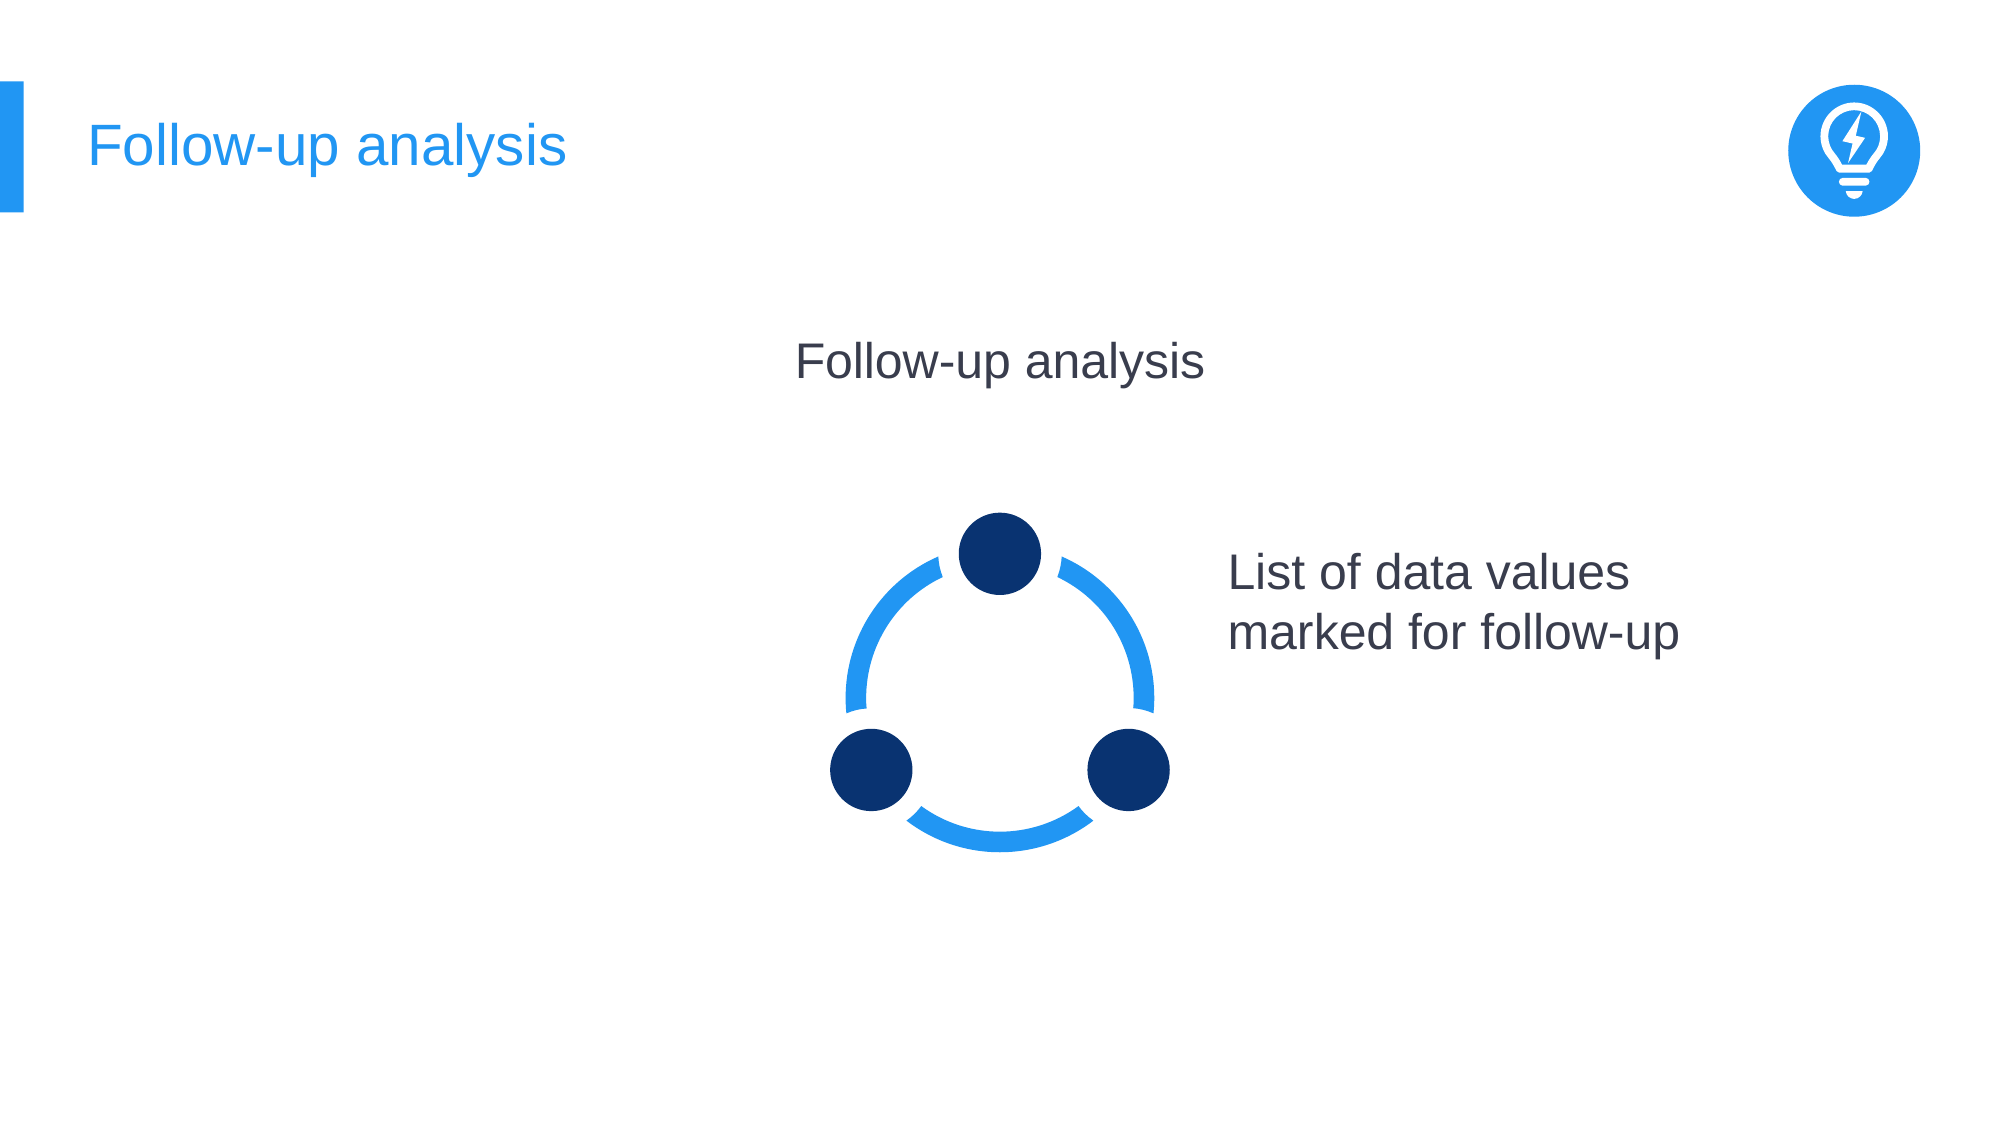

# Follow-up analysis
Follow-up analysis

List of data values marked for follow-up